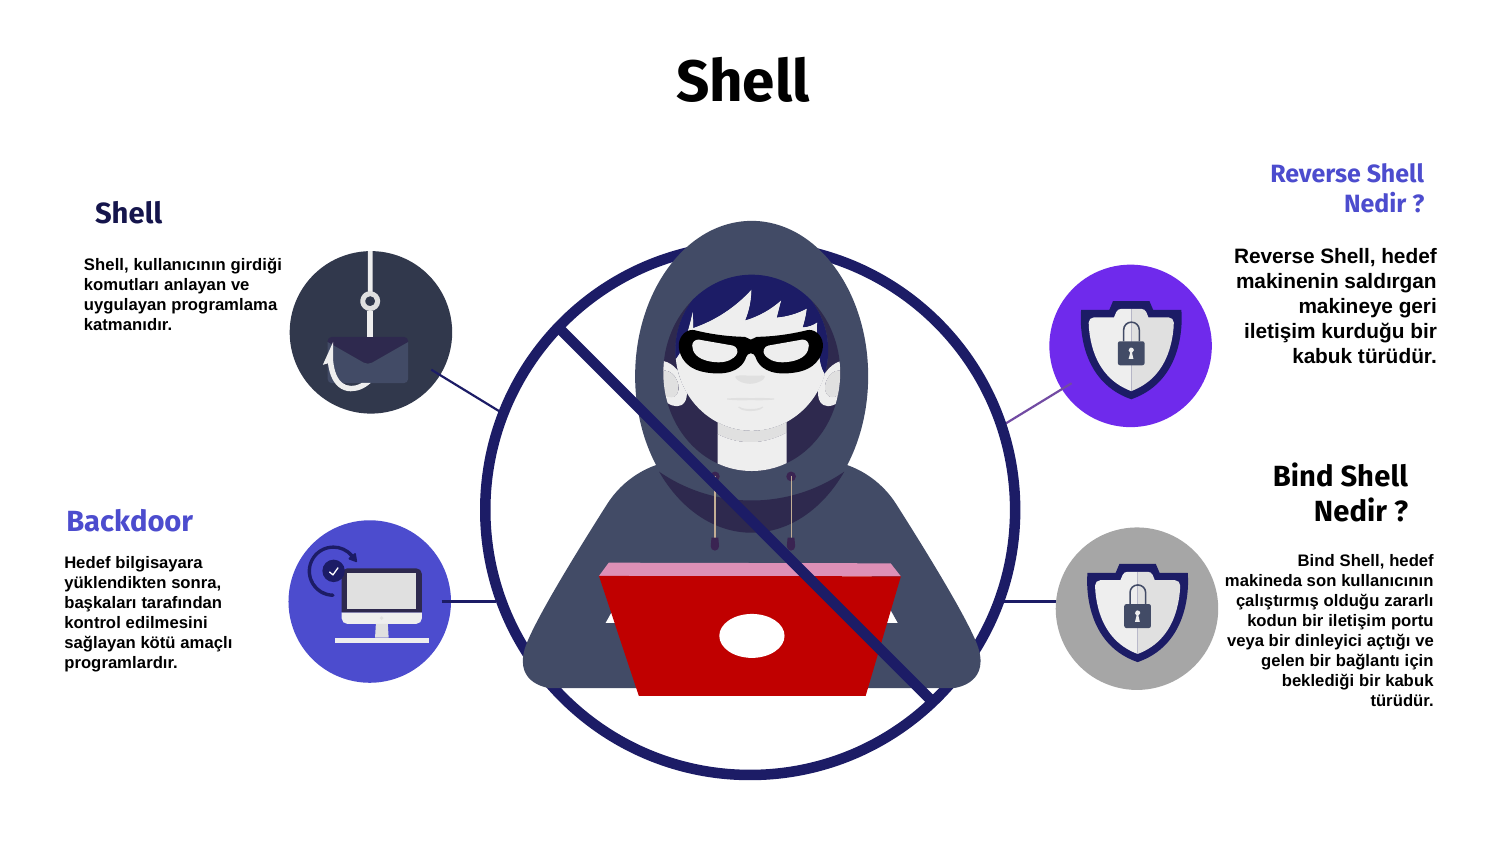

# Shell
Reverse Shell Nedir ?
Reverse Shell, hedef makinenin saldırgan makineye geri iletişim kurduğu bir kabuk türüdür.
Shell
Shell, kullanıcının girdiği komutları anlayan ve uygulayan programlama katmanıdır.

Bind Shell Nedir ?
Bind Shell, hedef makineda son kullanıcının çalıştırmış olduğu zararlı kodun bir iletişim portu veya bir dinleyici açtığı ve gelen bir bağlantı için beklediği bir kabuk türüdür.

Backdoor
Hedef bilgisayara yüklendikten sonra, başkaları tarafından kontrol edilmesini sağlayan kötü amaçlı programlardır.